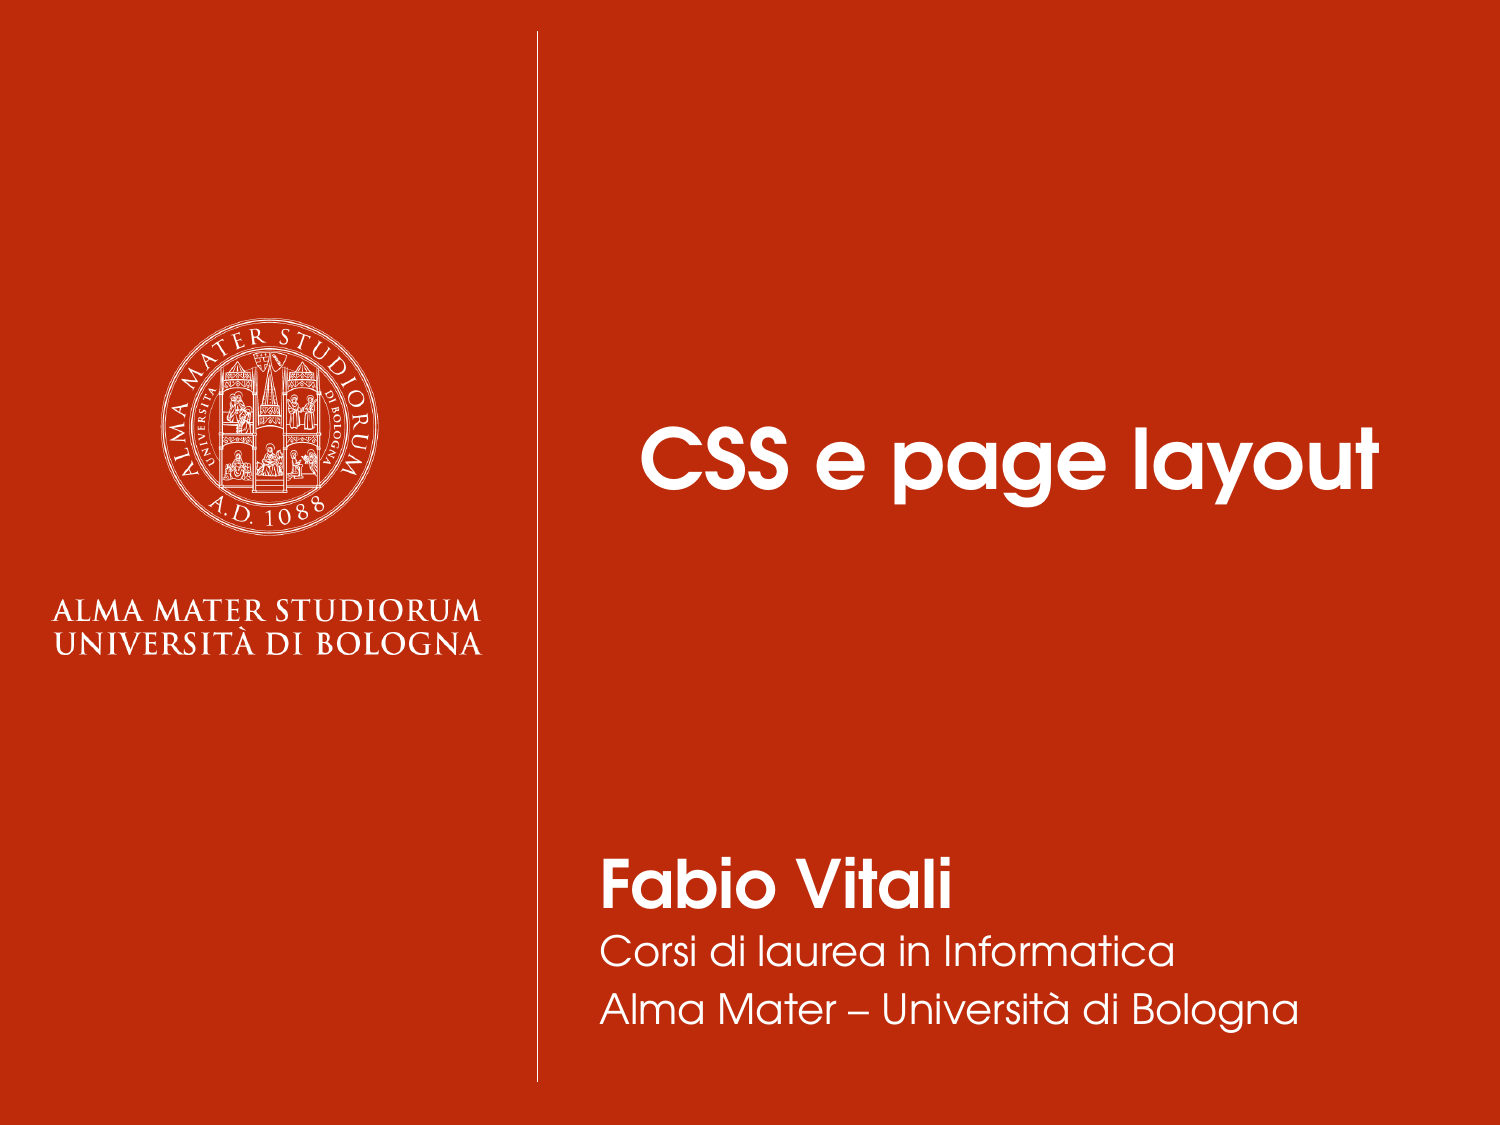

# CSS e page layout
Fabio Vitali

Corsi di laurea in Informatica
Alma Mater – Università di Bologna